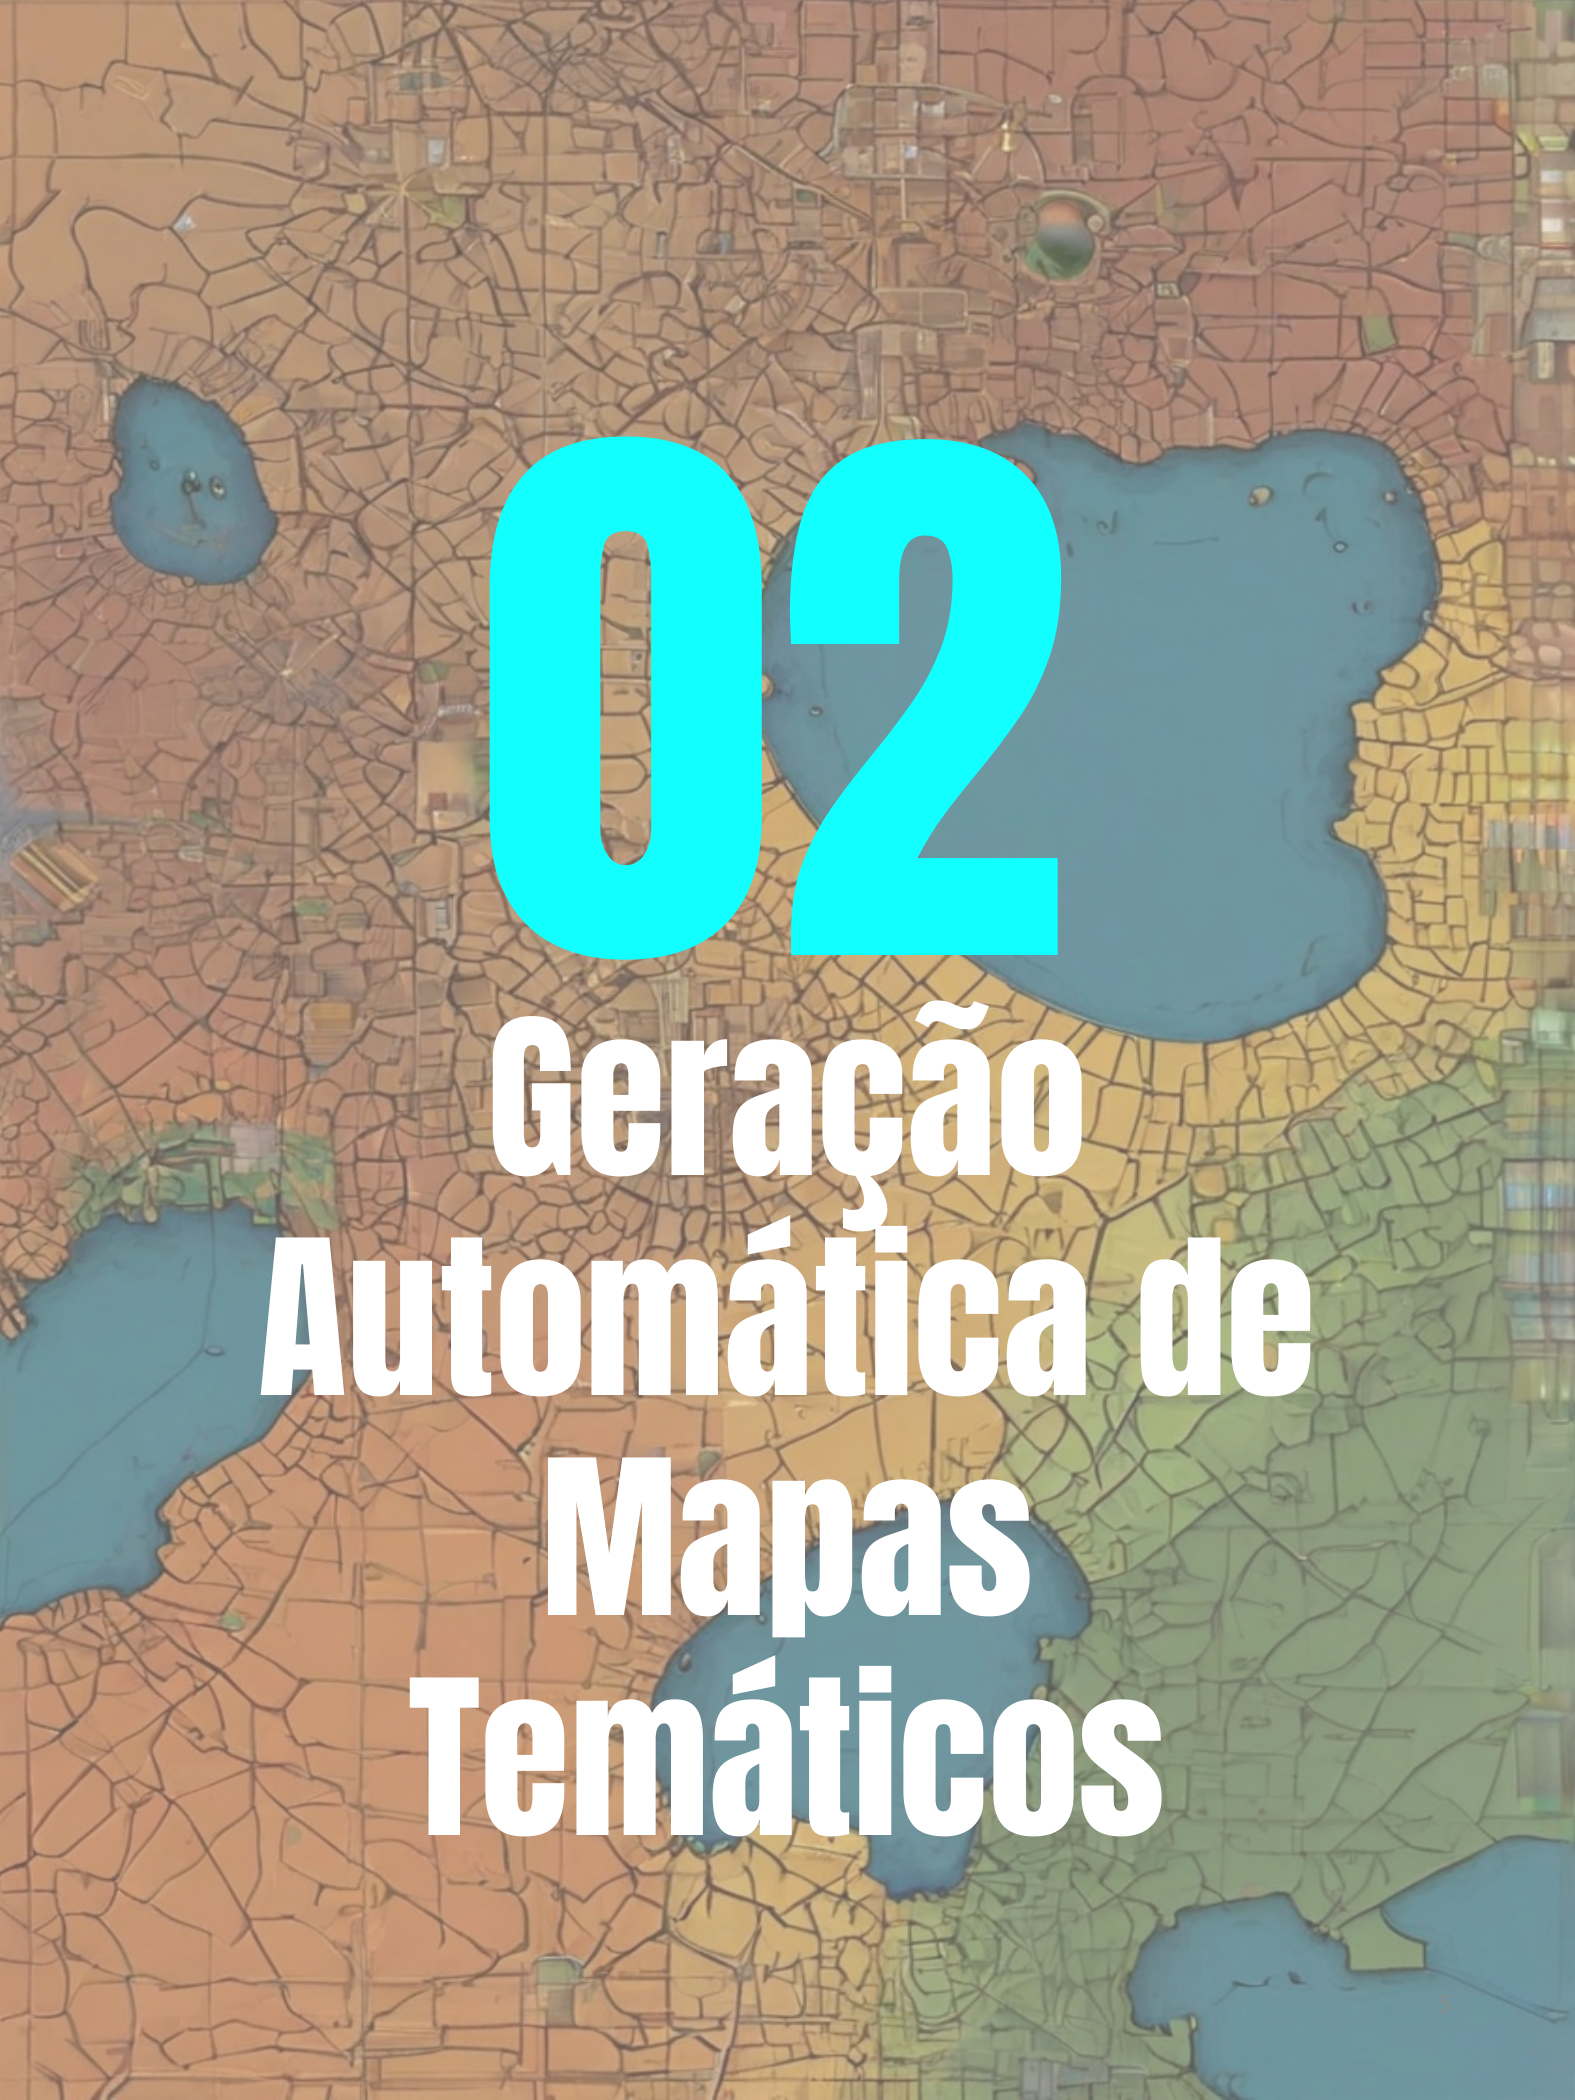

02
Geração Automática de Mapas Temáticos
5